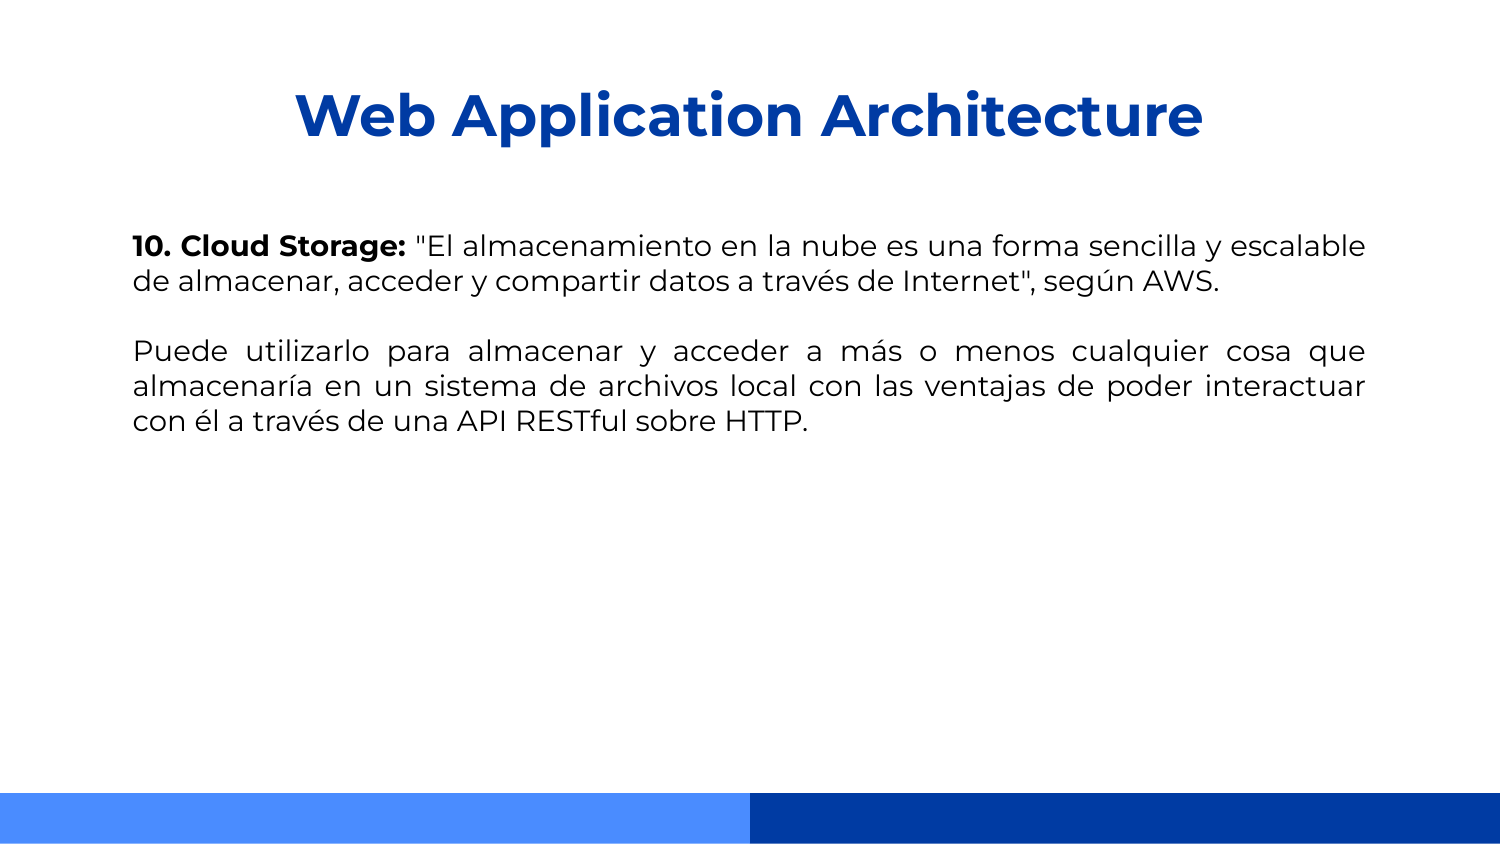

# Web Application Architecture
10. Cloud Storage: "El almacenamiento en la nube es una forma sencilla y escalable de almacenar, acceder y compartir datos a través de Internet", según AWS.

Puede utilizarlo para almacenar y acceder a más o menos cualquier cosa que almacenaría en un sistema de archivos local con las ventajas de poder interactuar con él a través de una API RESTful sobre HTTP.